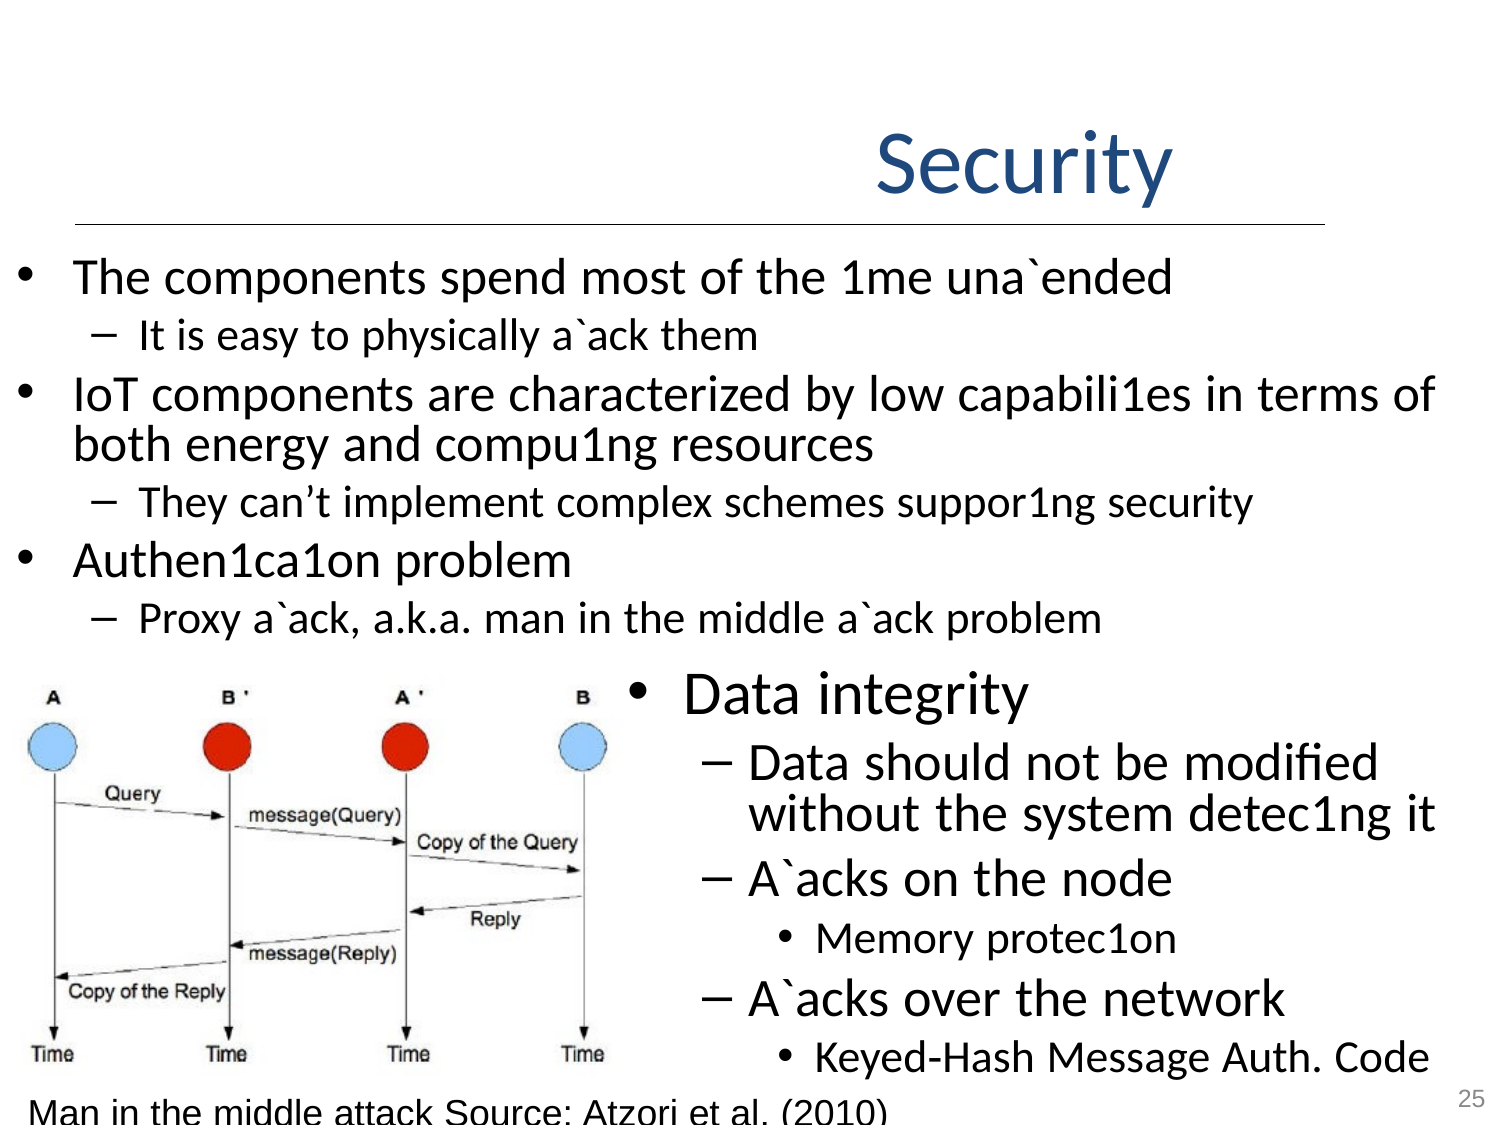

# Security

The components spend most of the 1me una`ended
It is easy to physically a`ack them
IoT components are characterized by low capabili1es in terms of both energy and compu1ng resources
They can’t implement complex schemes suppor1ng security
Authen1ca1on problem
Proxy a`ack, a.k.a. man in the middle a`ack problem
Data integrity
Data should not be modiﬁed without the system detec1ng it
A`acks on the node
Memory protec1on
A`acks over the network
Keyed‐Hash Message Auth. Code

25
Man in the middle attack Source: Atzori et al. (2010)